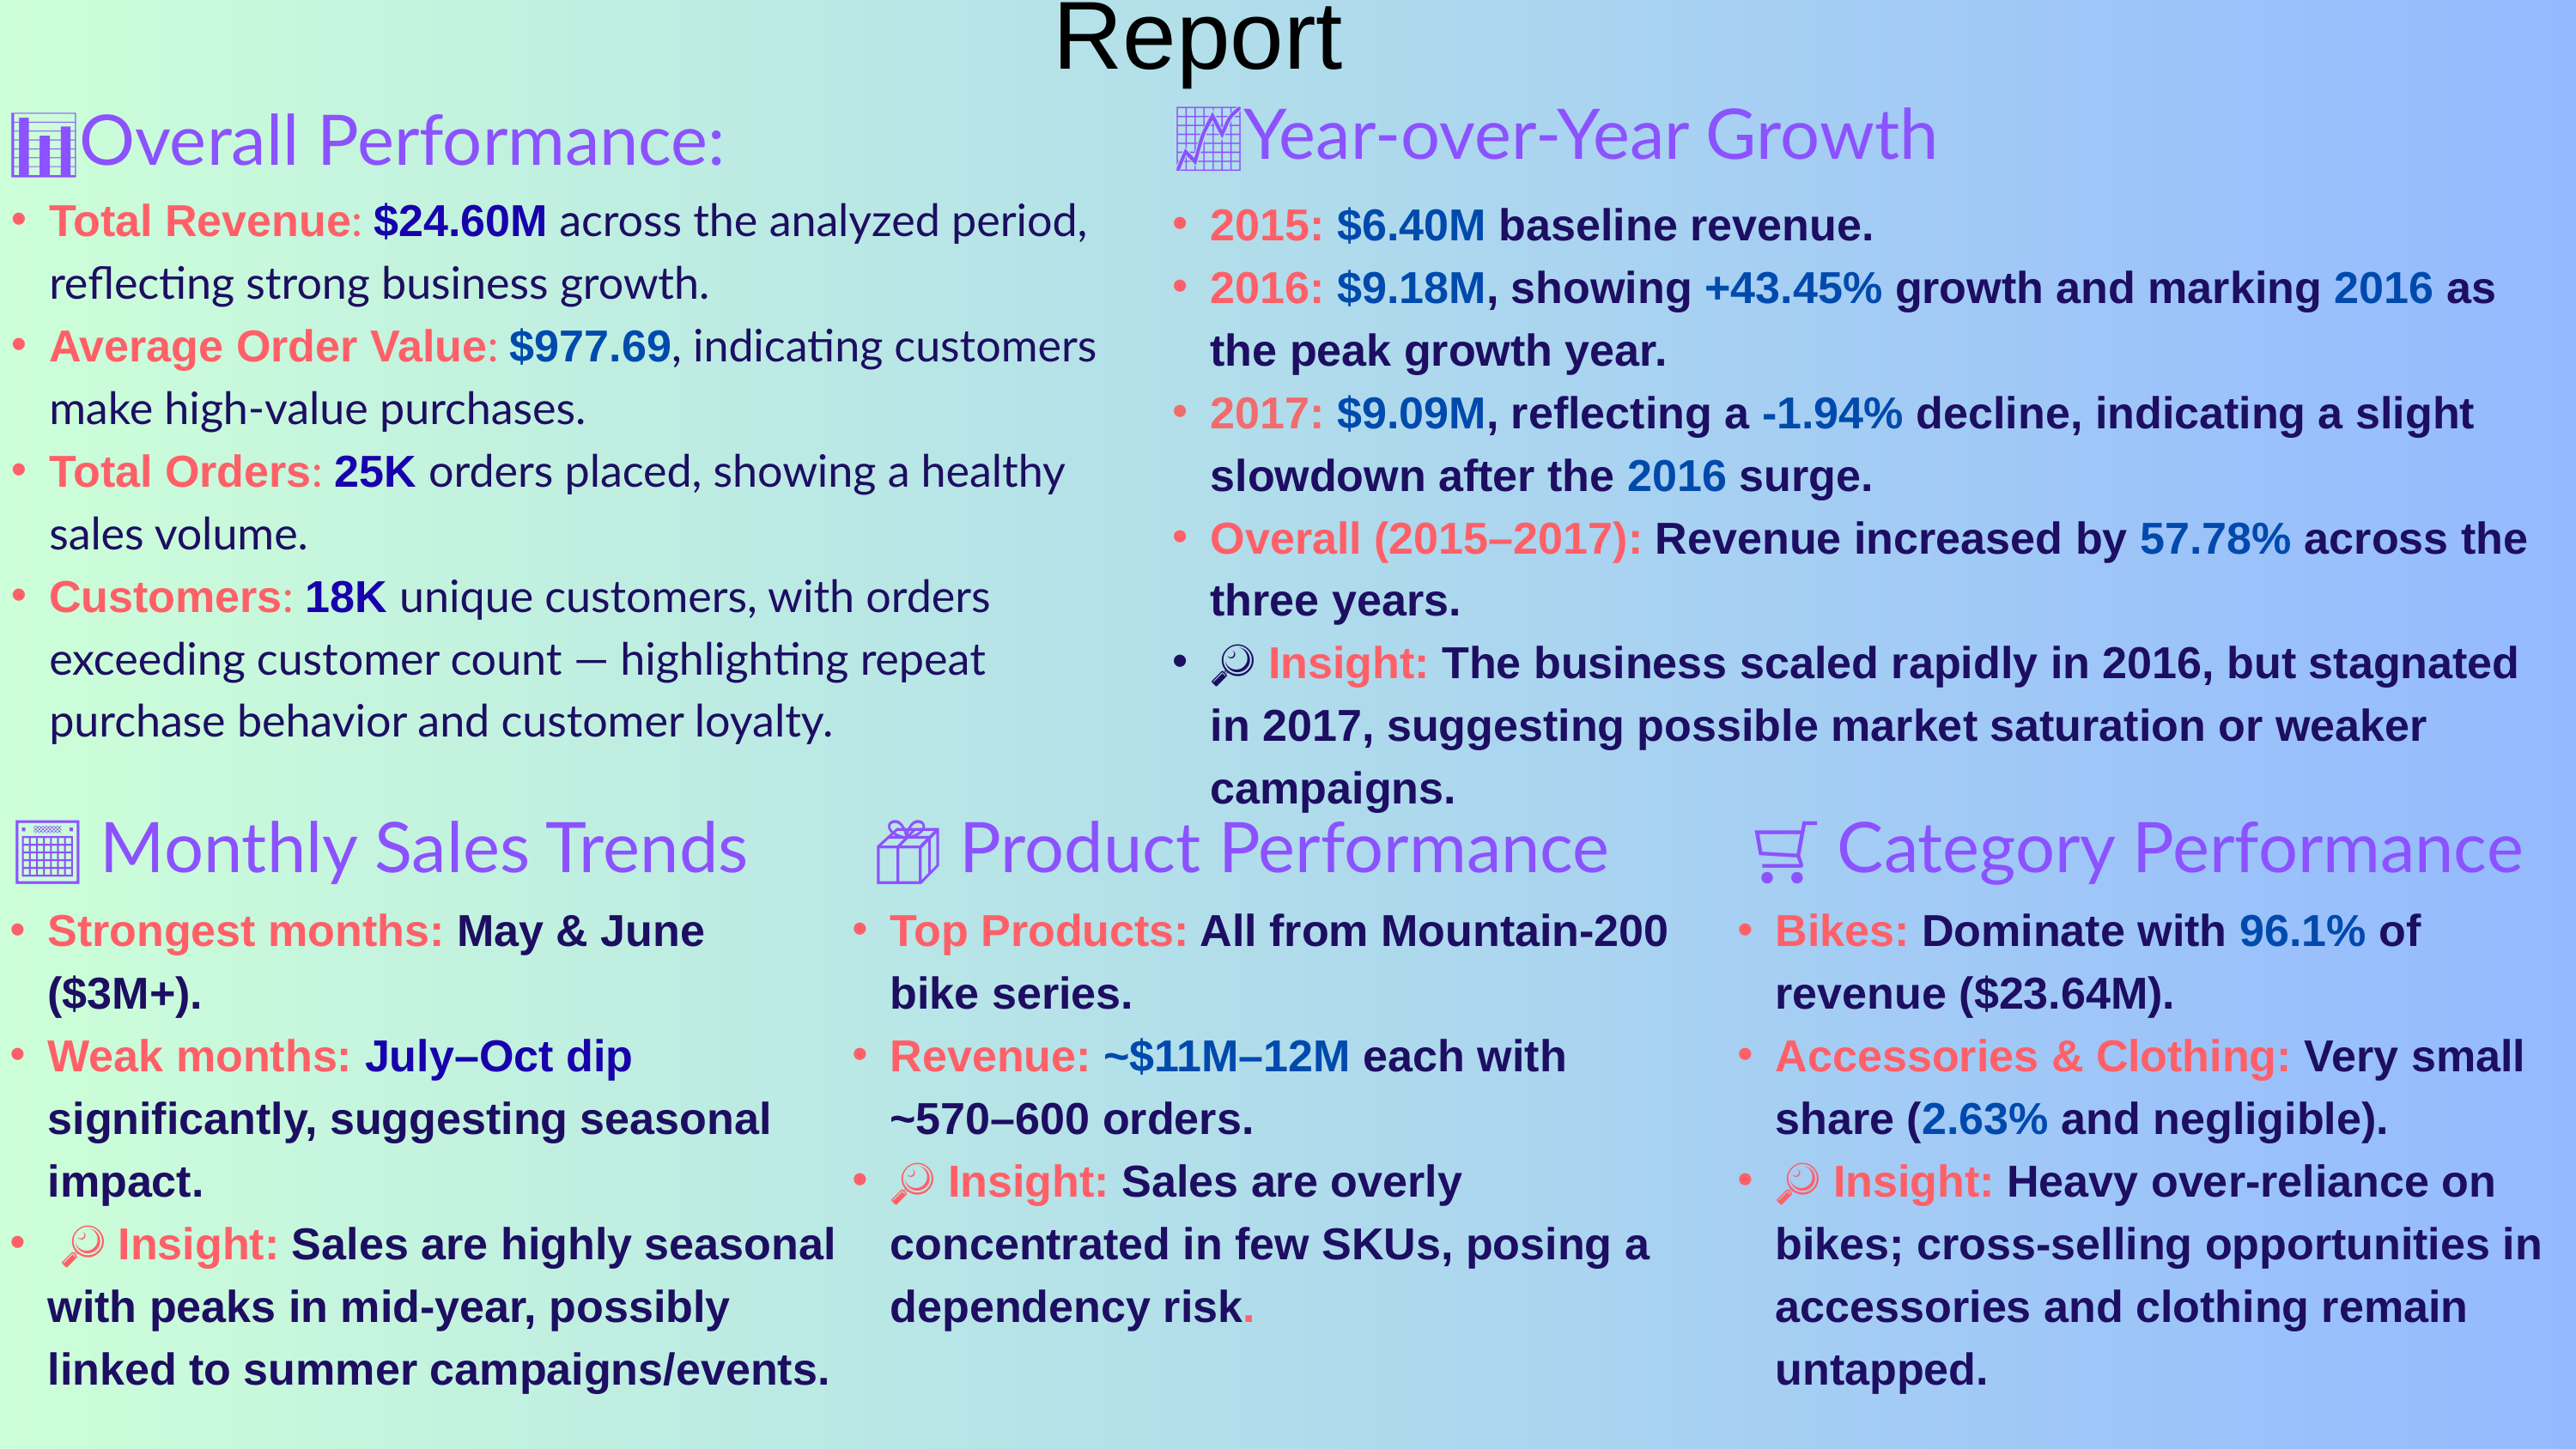

Report
📈Year-over-Year Growth
📊Overall Performance:
Total Revenue: $24.60M across the analyzed period, reflecting strong business growth.
Average Order Value: $977.69, indicating customers make high-value purchases.
Total Orders: 25K orders placed, showing a healthy sales volume.
Customers: 18K unique customers, with orders exceeding customer count — highlighting repeat purchase behavior and customer loyalty.

2015: $6.40M baseline revenue.
2016: $9.18M, showing +43.45% growth and marking 2016 as the peak growth year.
2017: $9.09M, reflecting a -1.94% decline, indicating a slight slowdown after the 2016 surge.
Overall (2015–2017): Revenue increased by 57.78% across the three years.
🔎 Insight: The business scaled rapidly in 2016, but stagnated in 2017, suggesting possible market saturation or weaker campaigns.

📅 Monthly Sales Trends
📦 Product Performance
🛒 Category Performance
Strongest months: May & June ($3M+).
Weak months: July–Oct dip significantly, suggesting seasonal impact.
 🔎 Insight: Sales are highly seasonal with peaks in mid-year, possibly linked to summer campaigns/events.

Top Products: All from Mountain-200 bike series.
Revenue: ~$11M–12M each with ~570–600 orders.
🔎 Insight: Sales are overly concentrated in few SKUs, posing a dependency risk.

Bikes: Dominate with 96.1% of revenue ($23.64M).
Accessories & Clothing: Very small share (2.63% and negligible).
🔎 Insight: Heavy over-reliance on bikes; cross-selling opportunities in accessories and clothing remain untapped.